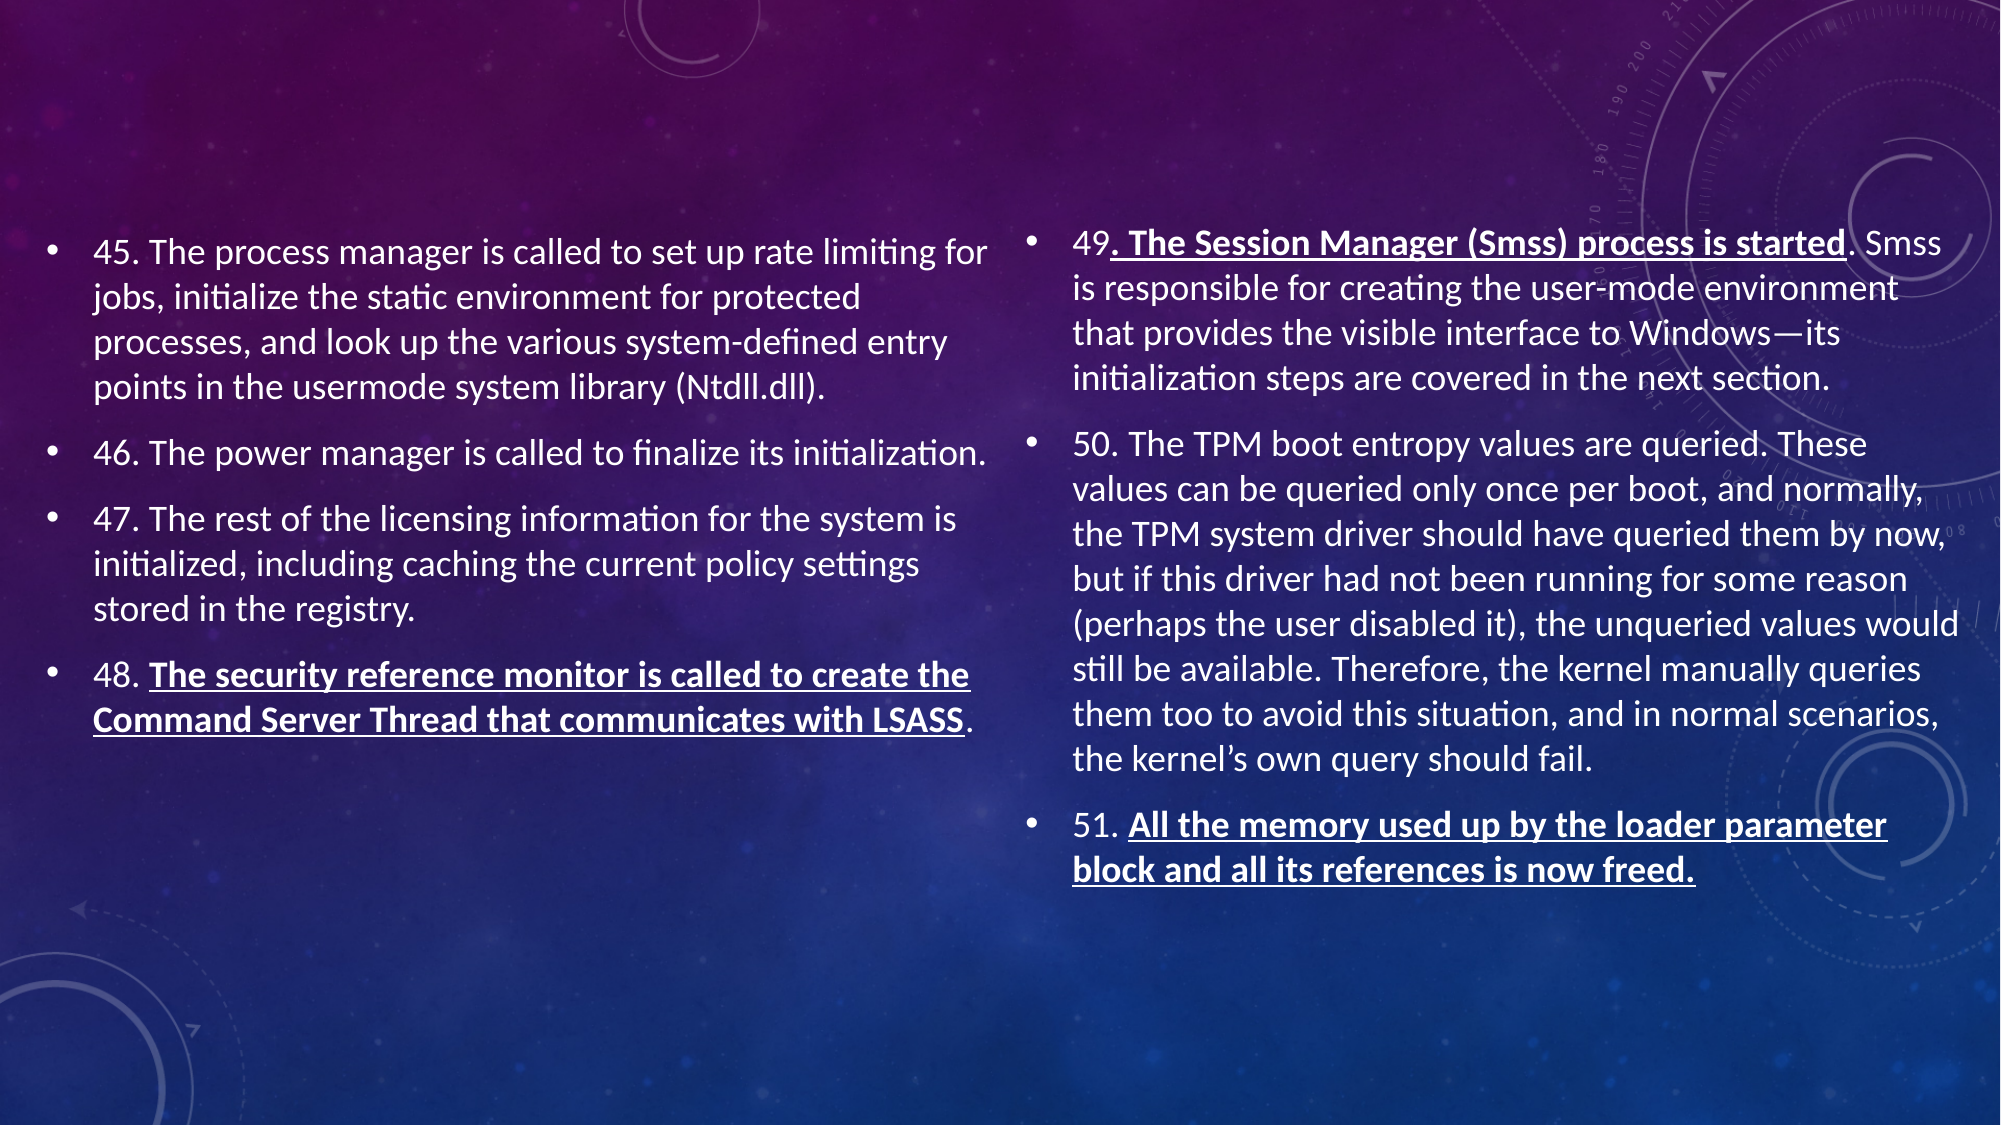

45. The process manager is called to set up rate limiting for jobs, initialize the static environment for protected processes, and look up the various system-defined entry points in the usermode system library (Ntdll.dll).
46. The power manager is called to finalize its initialization.
47. The rest of the licensing information for the system is initialized, including caching the current policy settings stored in the registry.
48. The security reference monitor is called to create the Command Server Thread that communicates with LSASS.
49. The Session Manager (Smss) process is started. Smss is responsible for creating the user-mode environment that provides the visible interface to Windows—its initialization steps are covered in the next section.
50. The TPM boot entropy values are queried. These values can be queried only once per boot, and normally, the TPM system driver should have queried them by now, but if this driver had not been running for some reason (perhaps the user disabled it), the unqueried values would still be available. Therefore, the kernel manually queries them too to avoid this situation, and in normal scenarios, the kernel’s own query should fail.
51. All the memory used up by the loader parameter block and all its references is now freed.